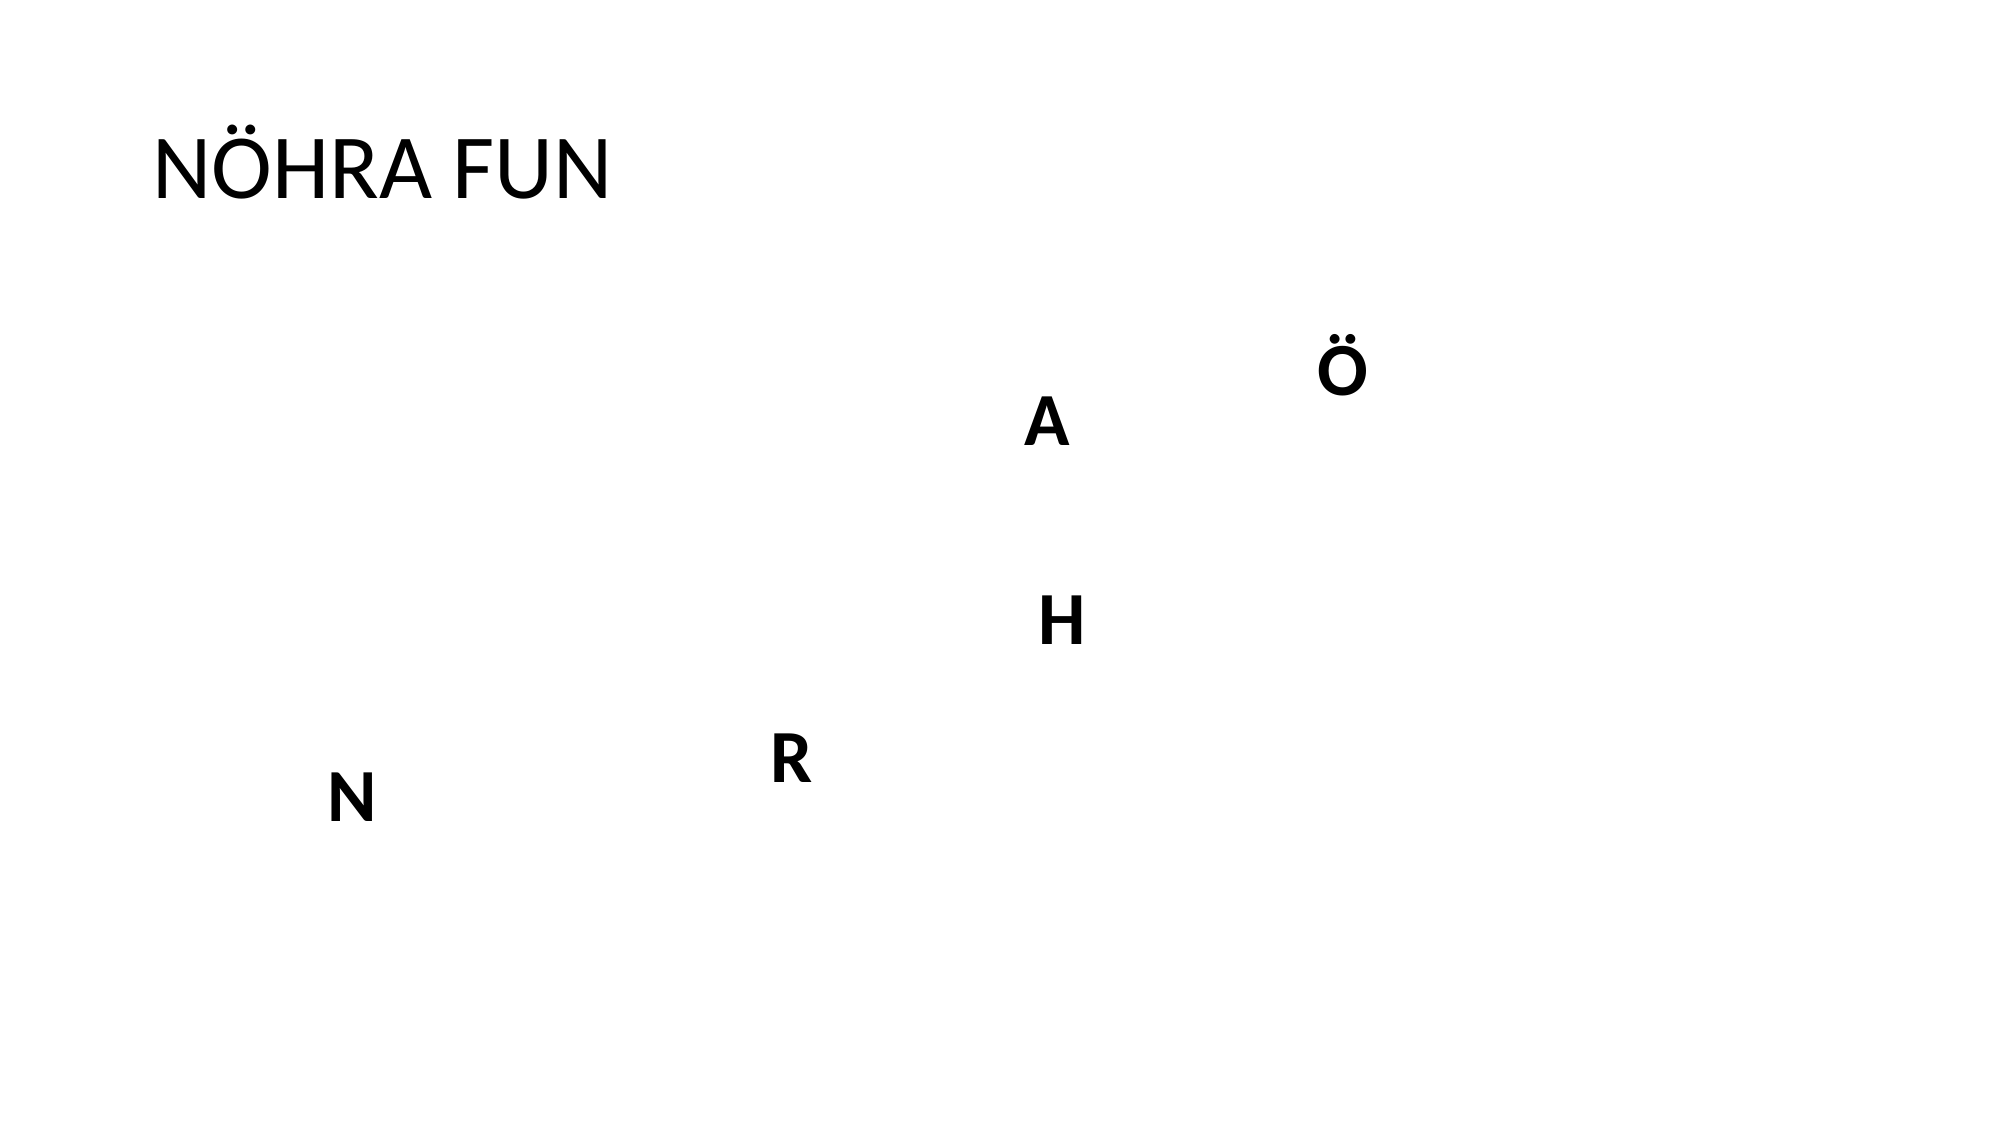

# NÖHRA FUN
Ö
A
H
R
N